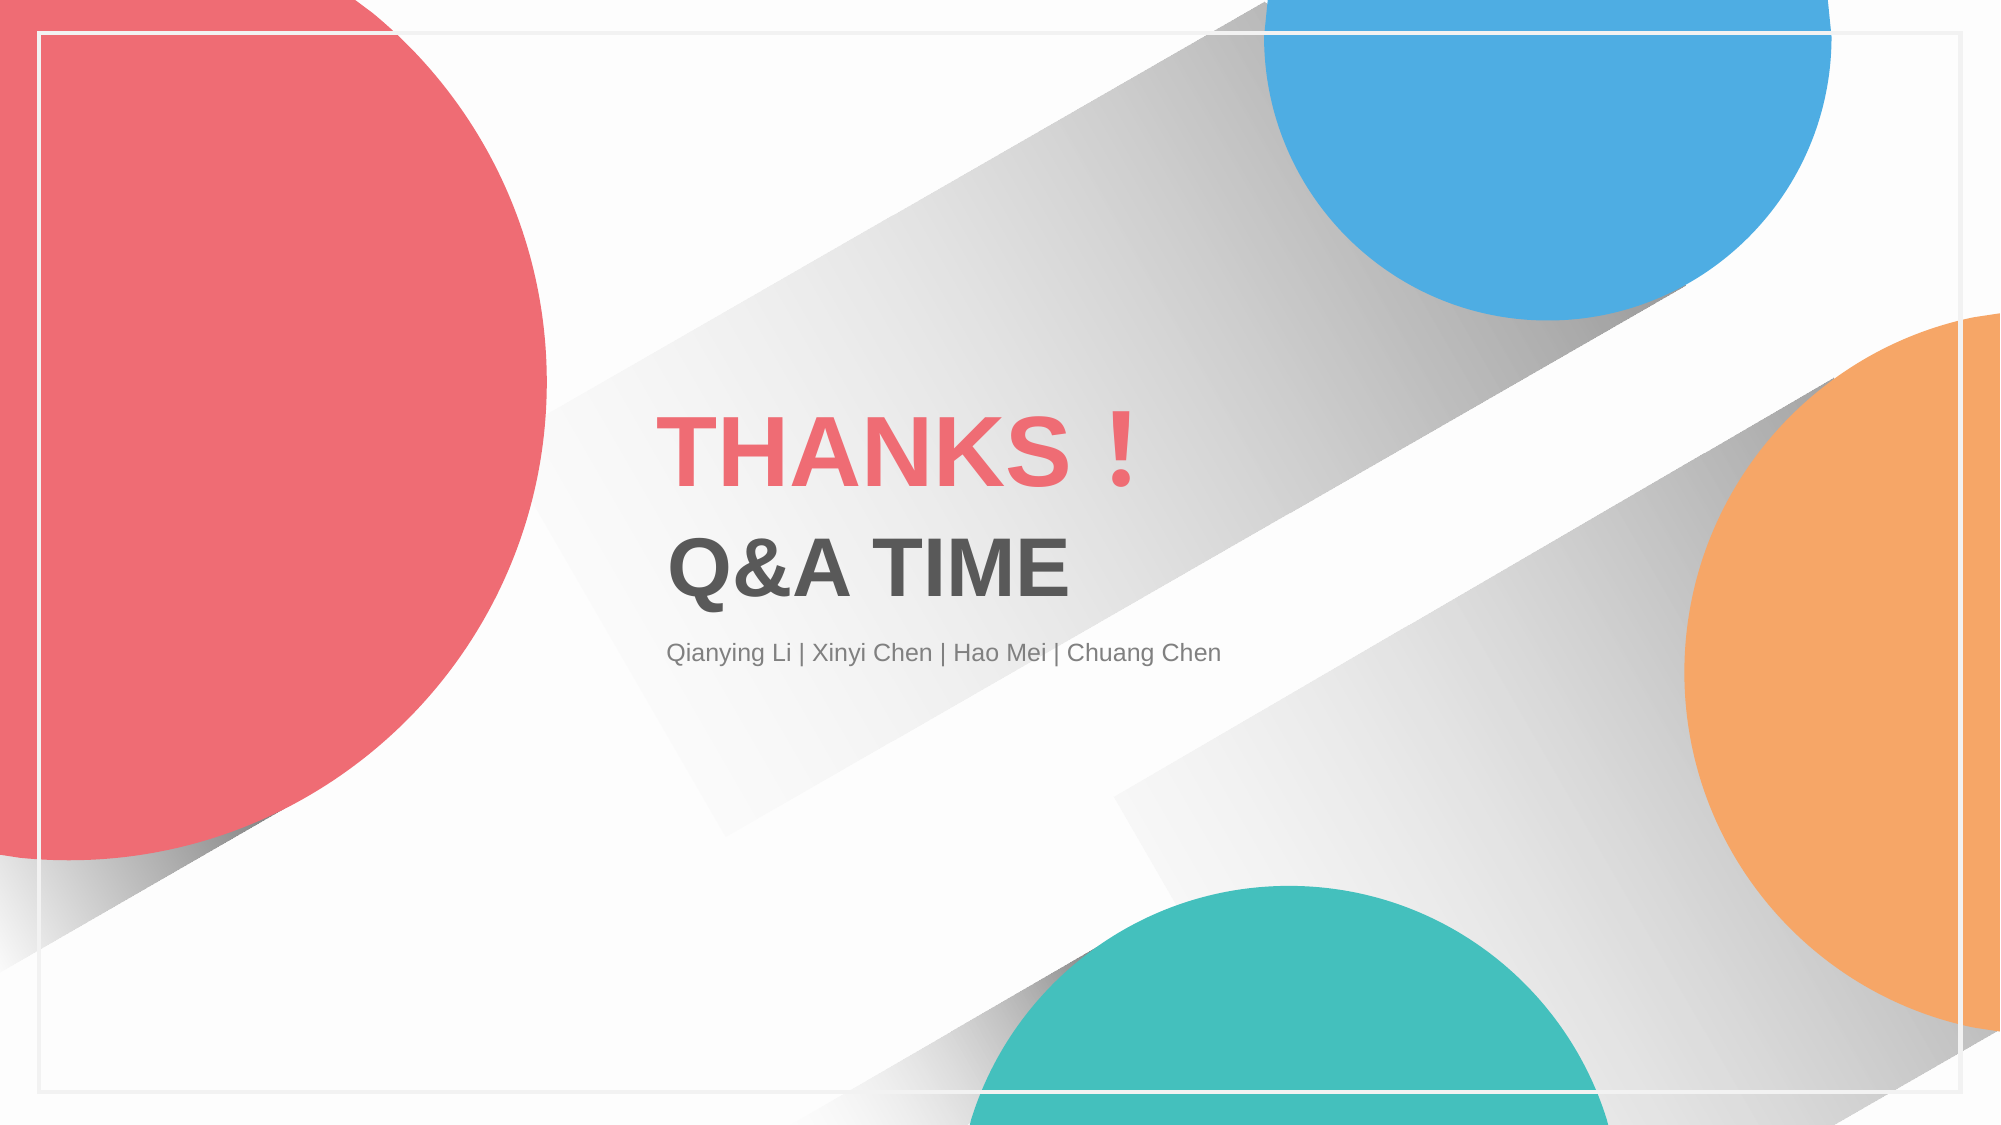

THANKS！
Q&A TIME

Qianying Li | Xinyi Chen | Hao Mei | Chuang Chen